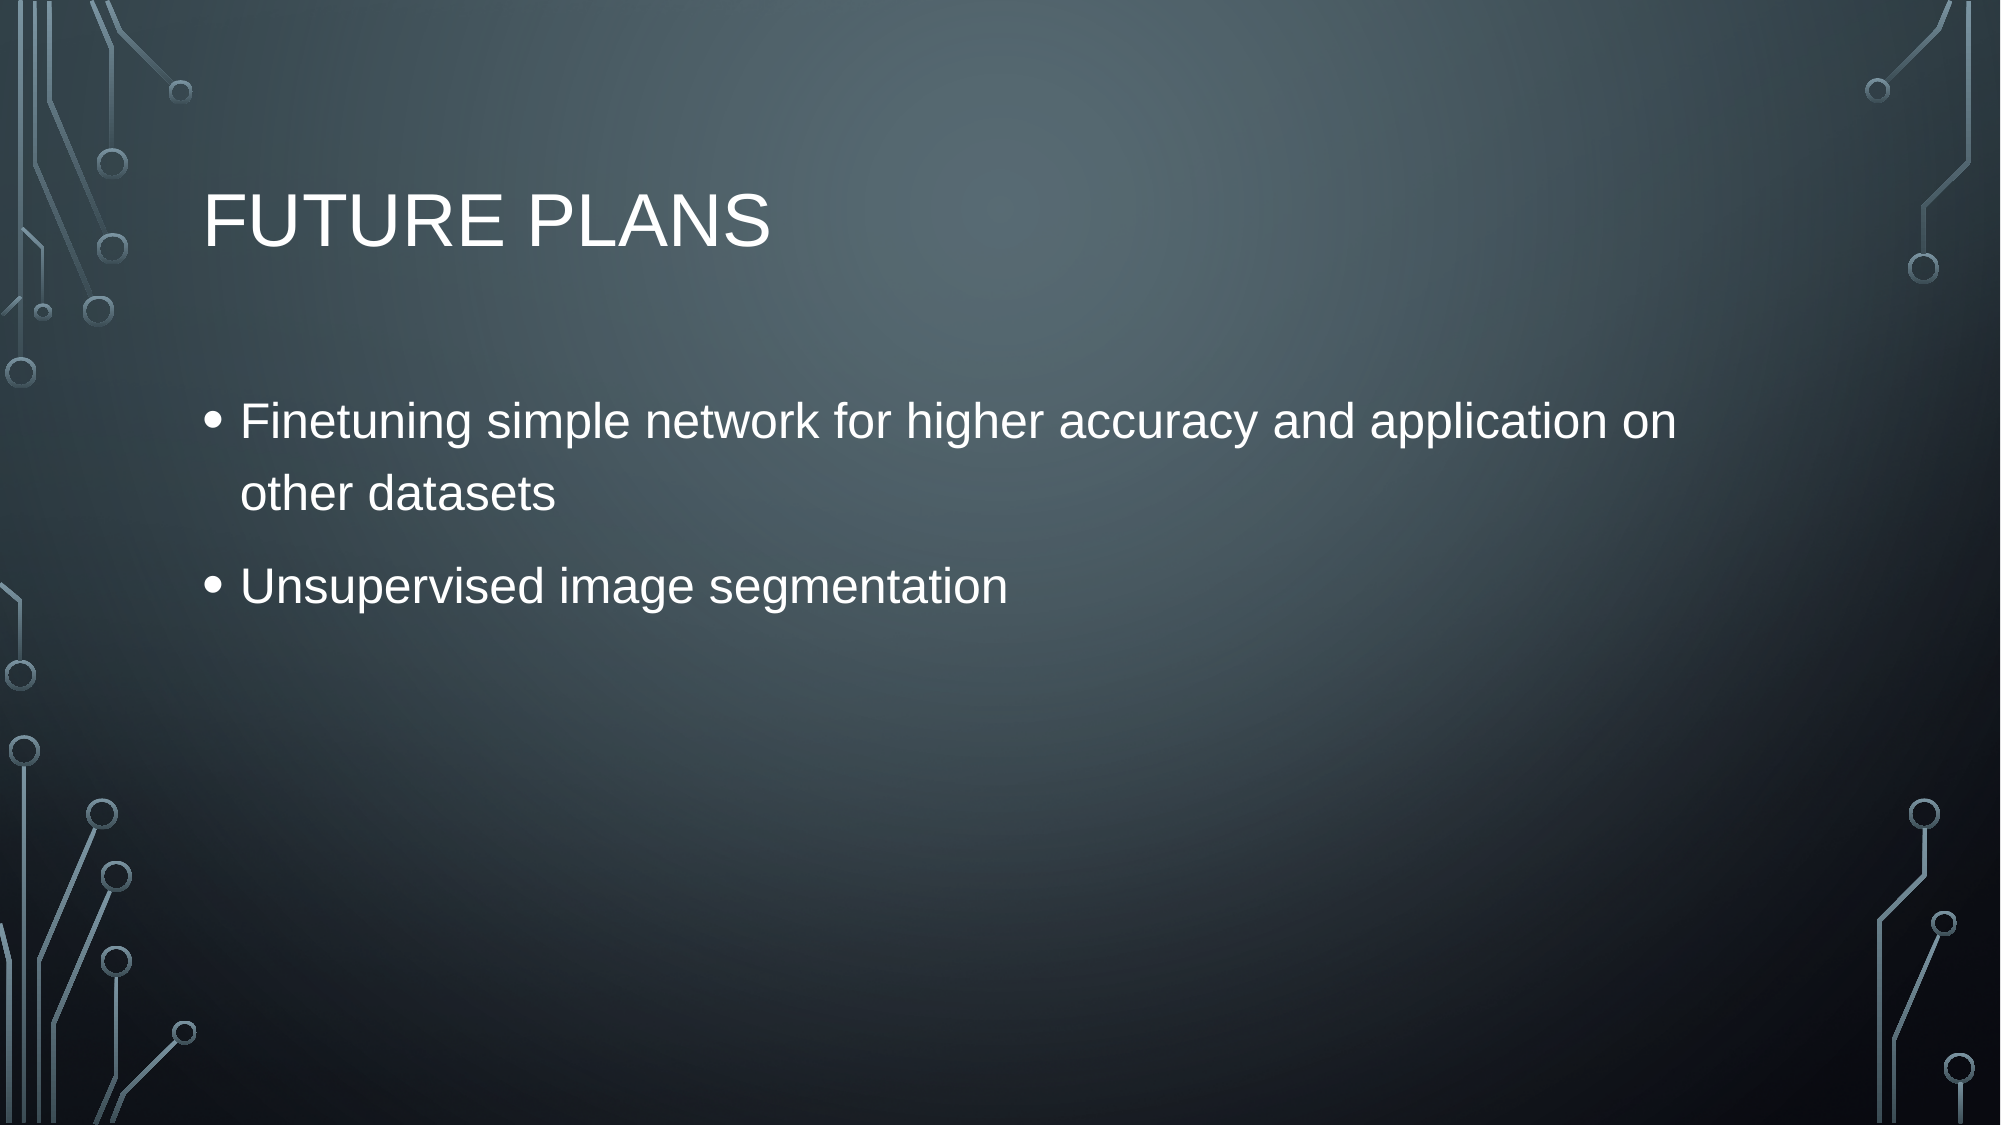

# Future plans
Finetuning simple network for higher accuracy and application on other datasets
Unsupervised image segmentation